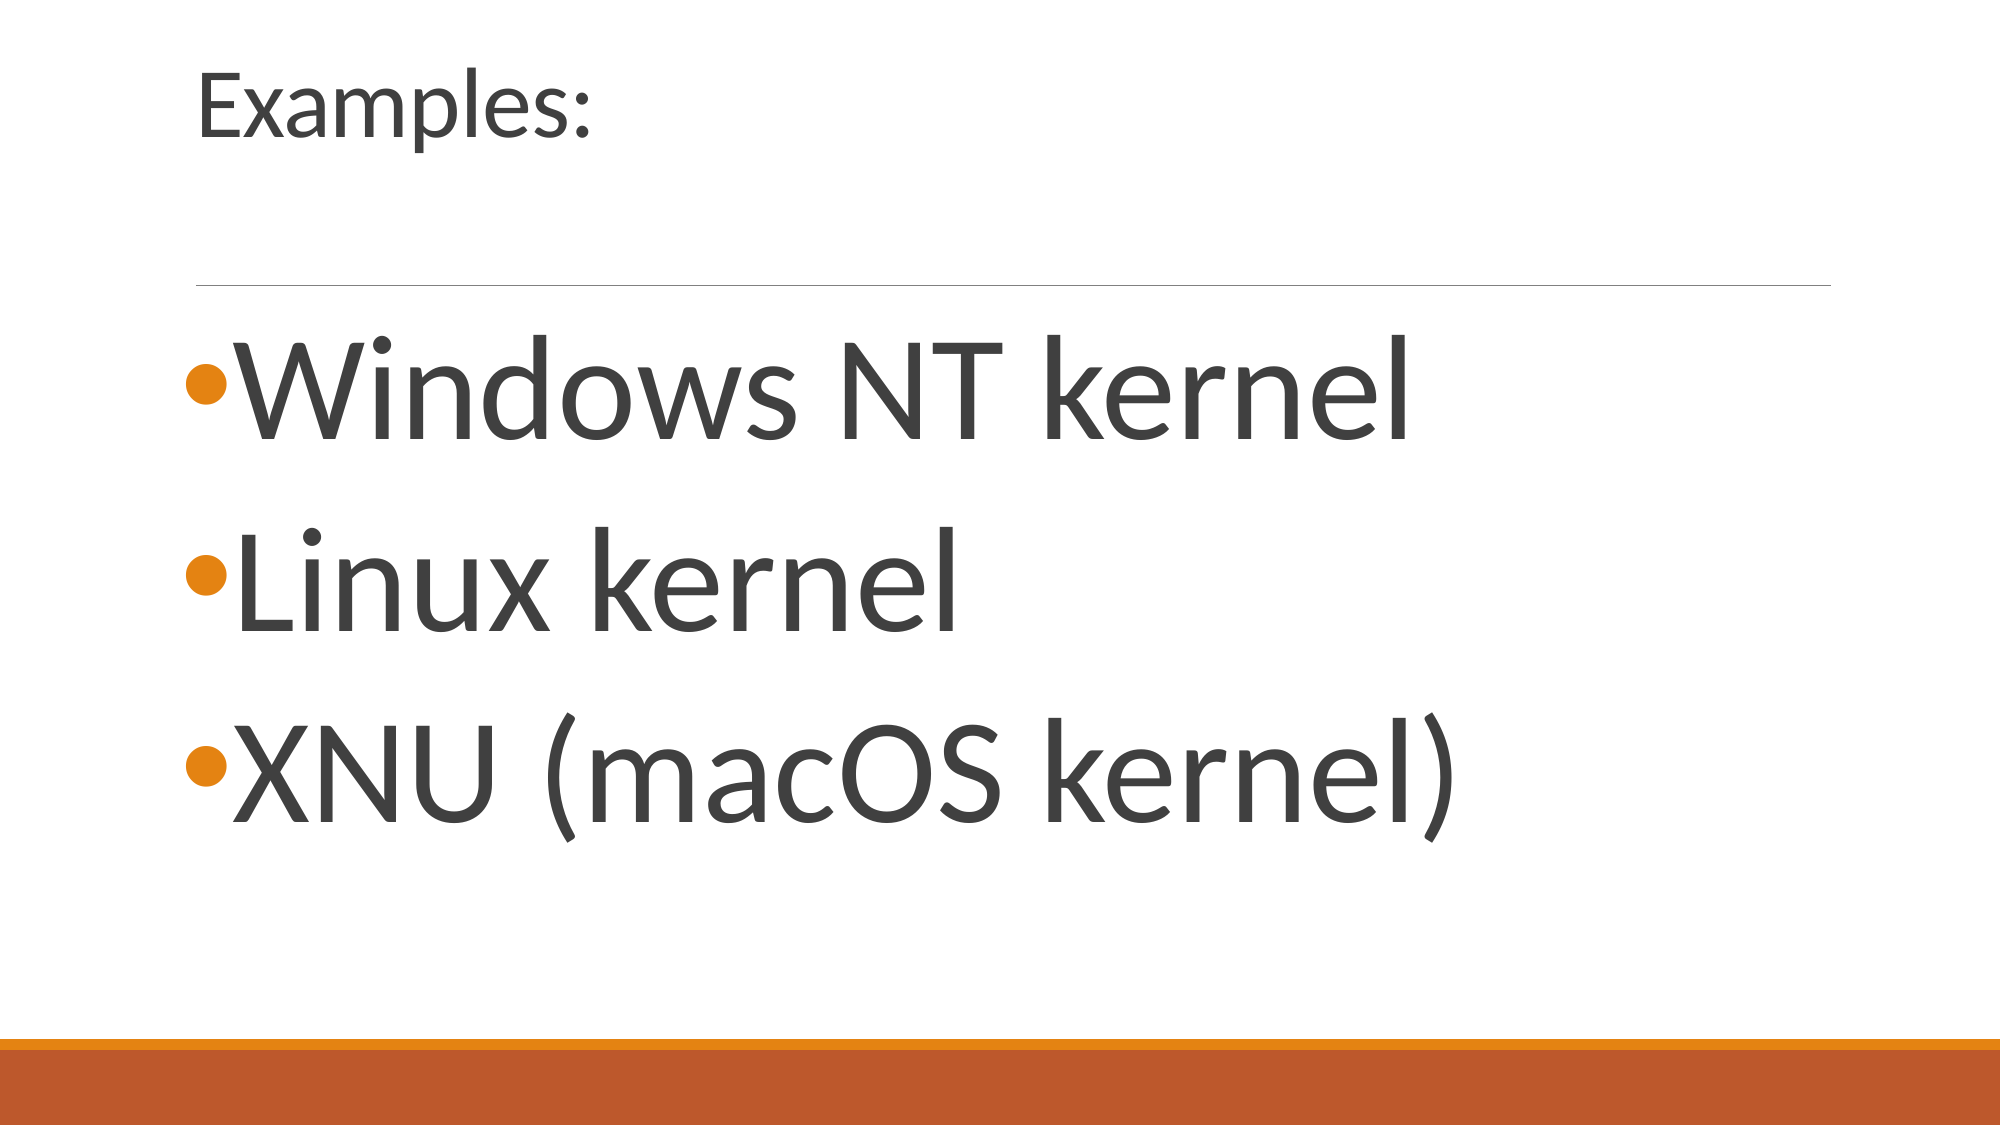

# Examples:
Windows NT kernel
Linux kernel
XNU (macOS kernel)